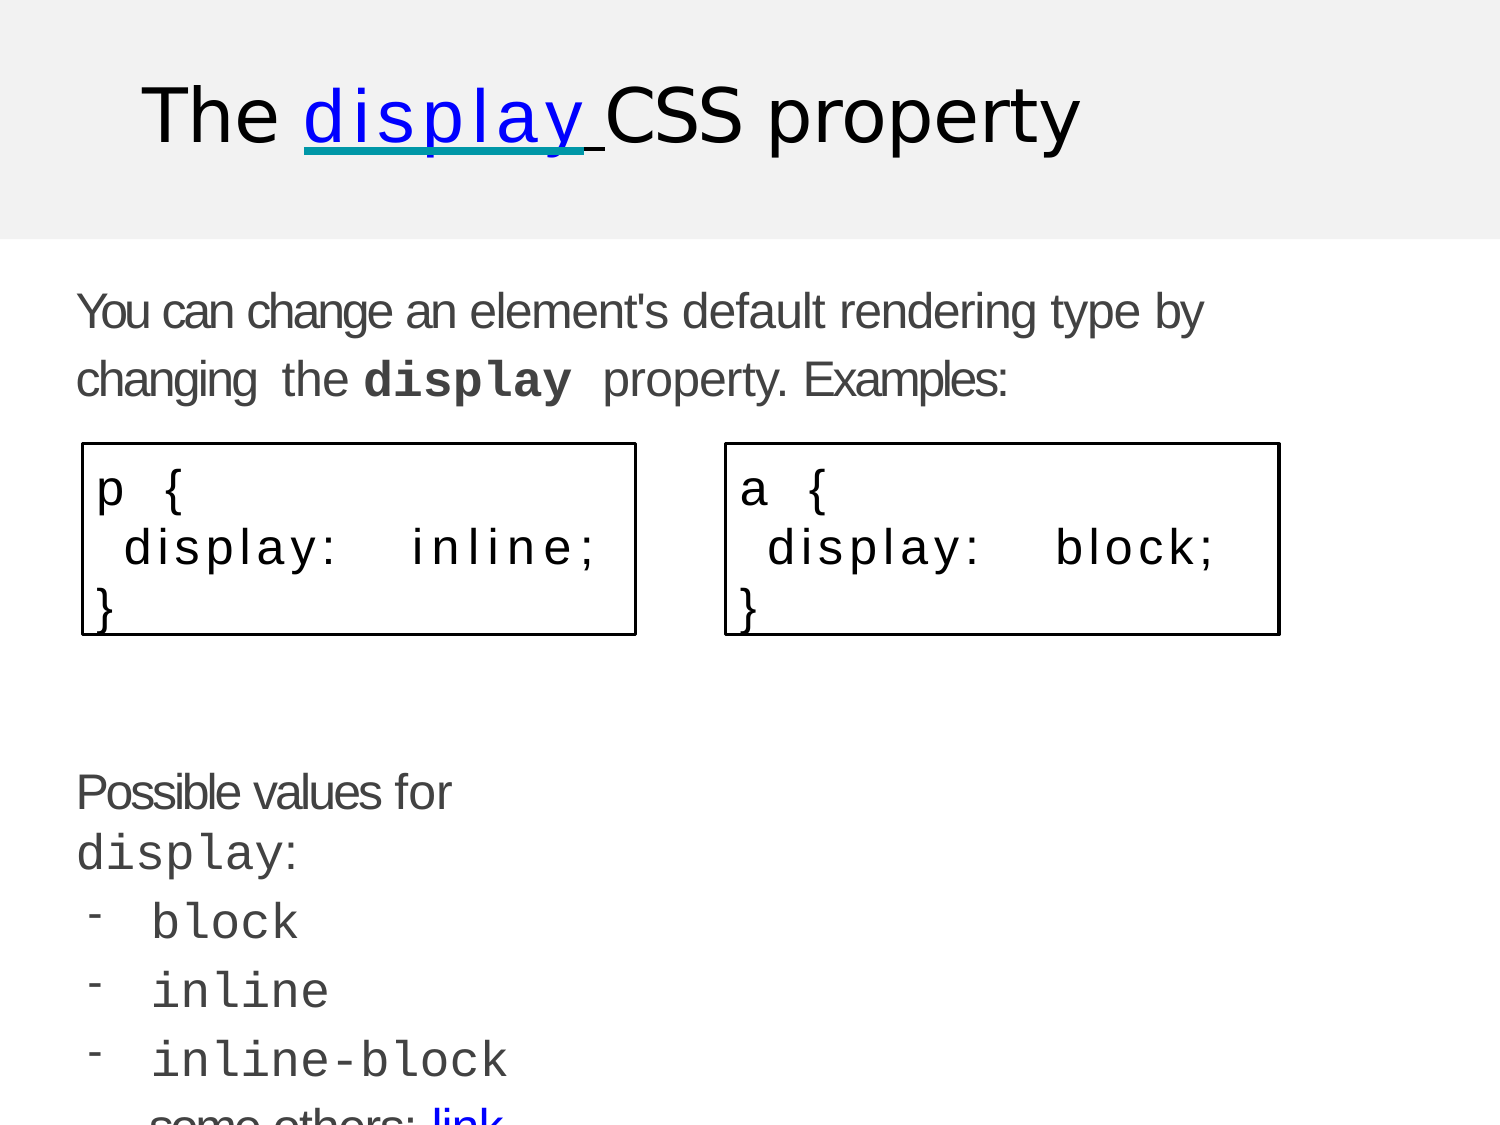

# The display CSS property
You can change an element's default rendering type by changing  the display property. Examples:
p	{
display:	inline;
}
a	{
display:	block;
}
Possible values for display:
block
inline
inline-block
-	some others: link